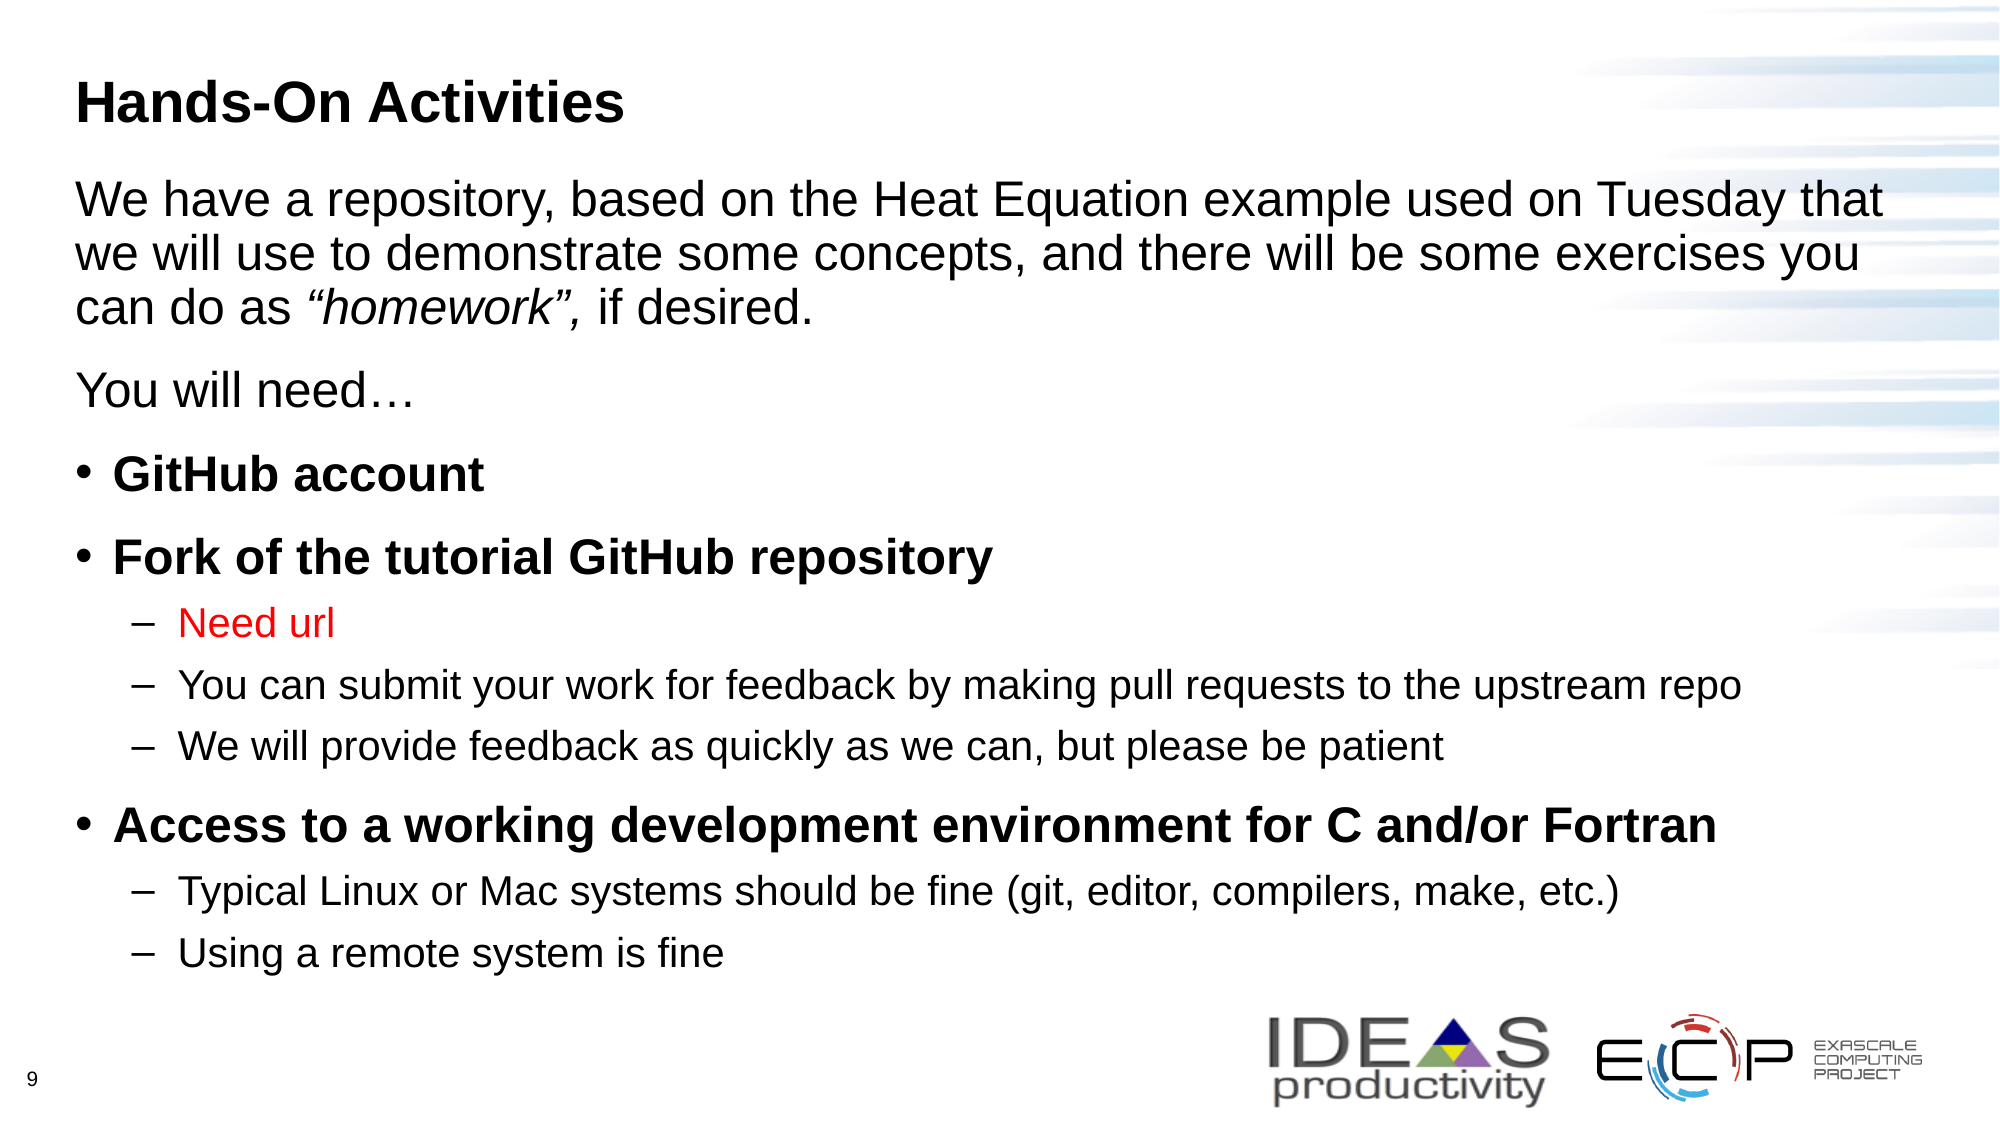

# Hands-On Activities
We have a repository, based on the Heat Equation example used on Tuesday that we will use to demonstrate some concepts, and there will be some exercises you can do as “homework”, if desired.
You will need…
GitHub account
Fork of the tutorial GitHub repository
Need url
You can submit your work for feedback by making pull requests to the upstream repo
We will provide feedback as quickly as we can, but please be patient
Access to a working development environment for C and/or Fortran
Typical Linux or Mac systems should be fine (git, editor, compilers, make, etc.)
Using a remote system is fine